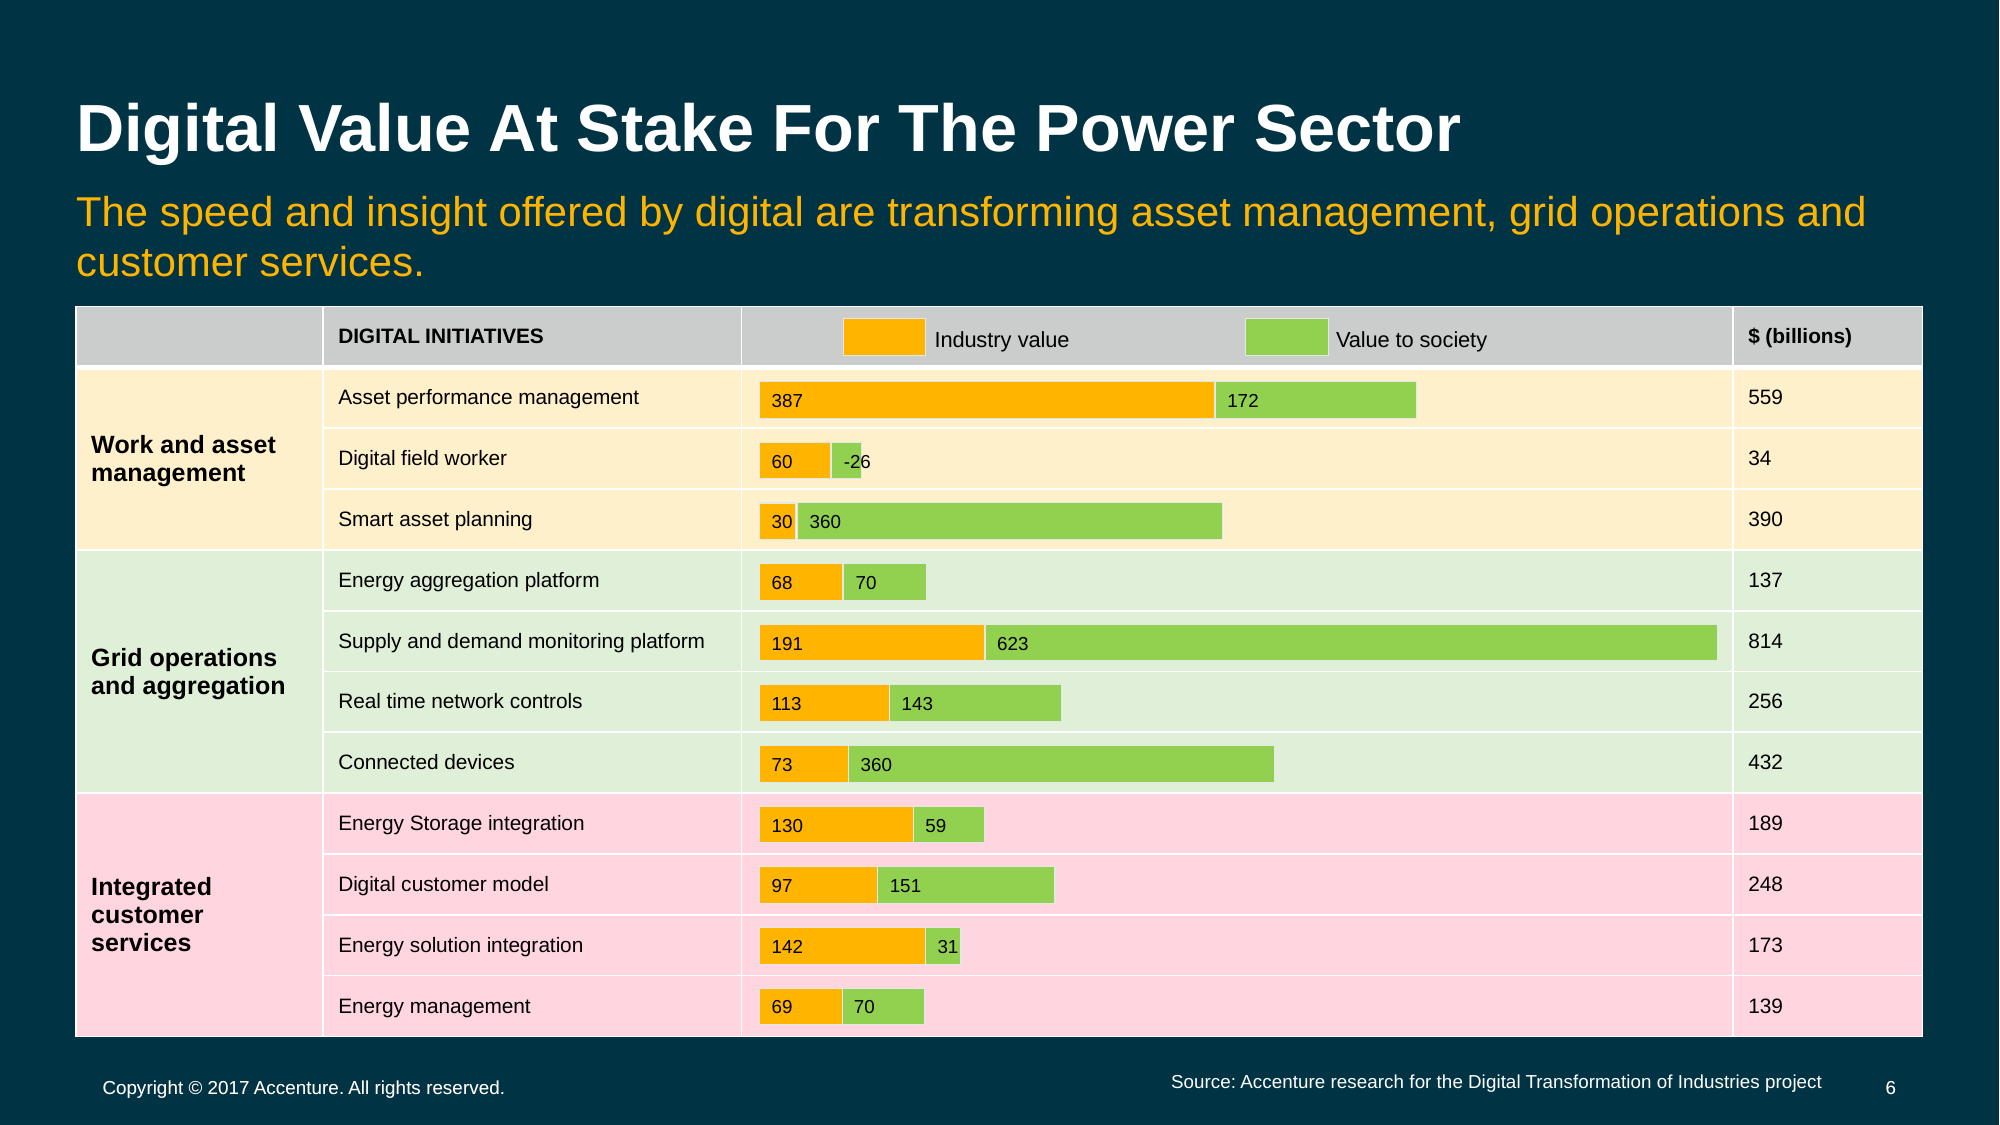

# Digital Value At Stake For The Power Sector
The speed and insight offered by digital are transforming asset management, grid operations and customer services.
|  | DIGITAL INITIATIVES |  | $ (billions) |
| --- | --- | --- | --- |
| Work and asset management | Asset performance management |  | 559 |
|  | Digital field worker |  | 34 |
|  | Smart asset planning |  | 390 |
| Grid operations and aggregation | Energy aggregation platform |  | 137 |
|  | Supply and demand monitoring platform |  | 814 |
|  | Real time network controls |  | 256 |
|  | Connected devices |  | 432 |
| Integrated customer services | Energy Storage integration |  | 189 |
|  | Digital customer model |  | 248 |
|  | Energy solution integration |  | 173 |
|  | Energy management |  | 139 |

Value to society
Industry value
172
387
-26
60
360
30
70
68
623
191
143
113
360
73
59
130
151
97
31
142
70
69
Source: Accenture research for the Digital Transformation of Industries project